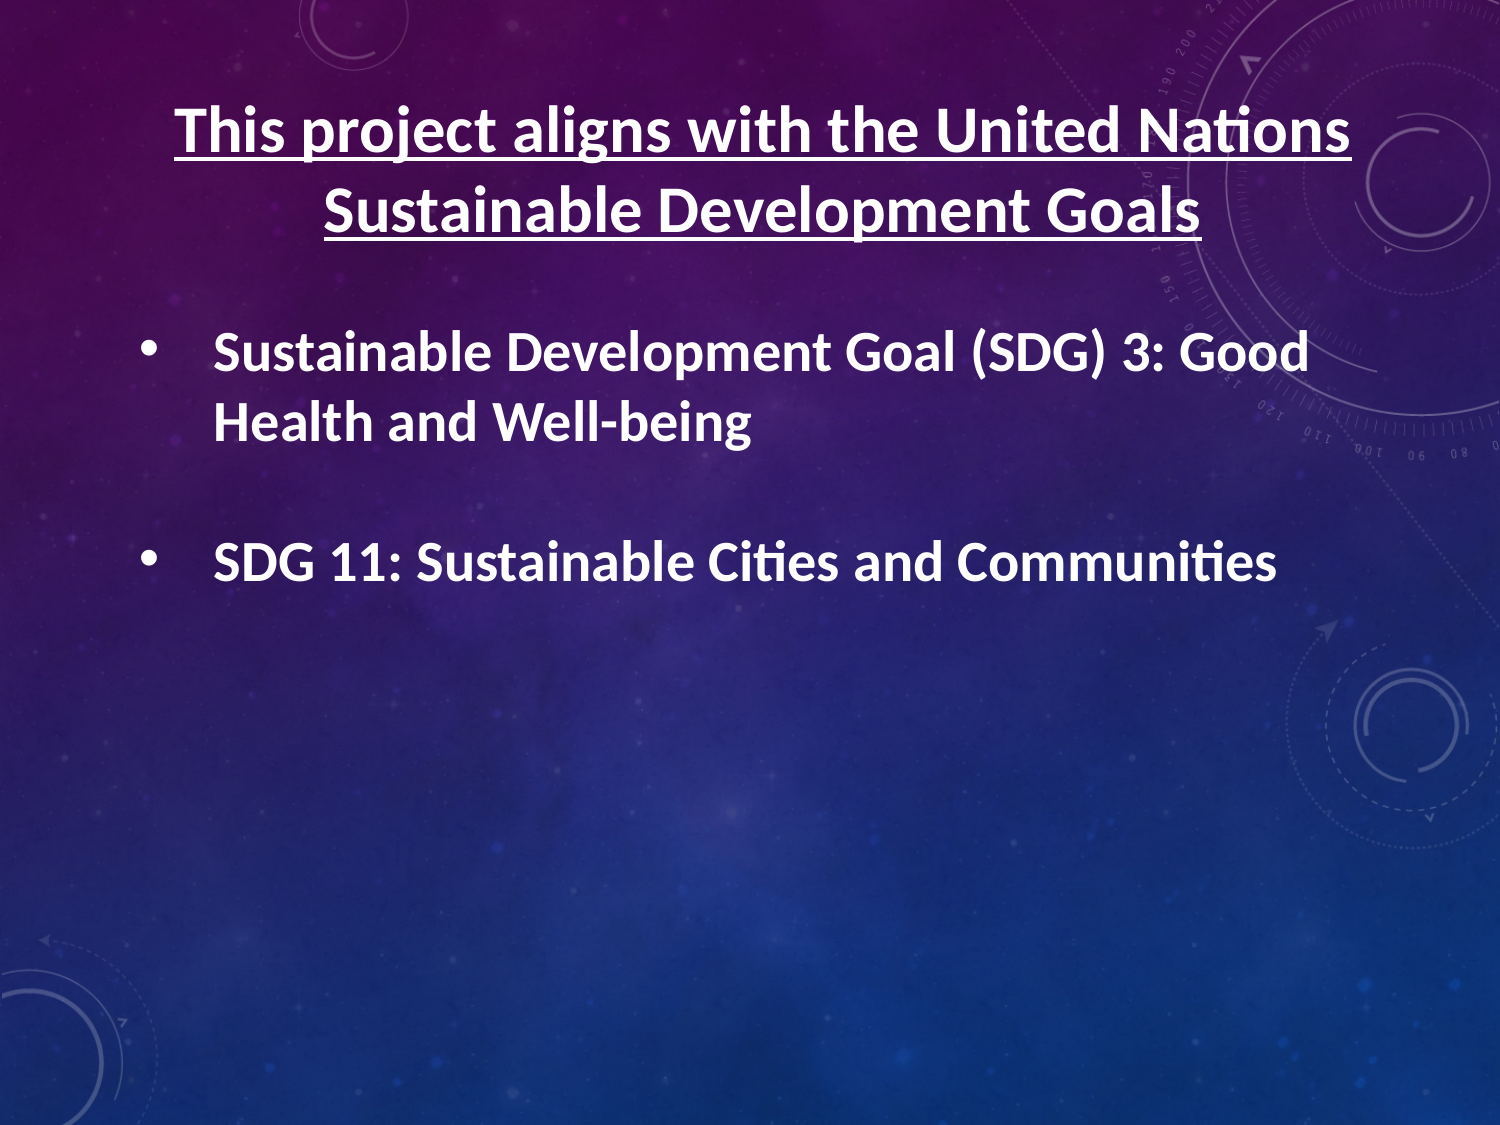

This project aligns with the United Nations Sustainable Development Goals
Sustainable Development Goal (SDG) 3: Good Health and Well-being

SDG 11: Sustainable Cities and Communities